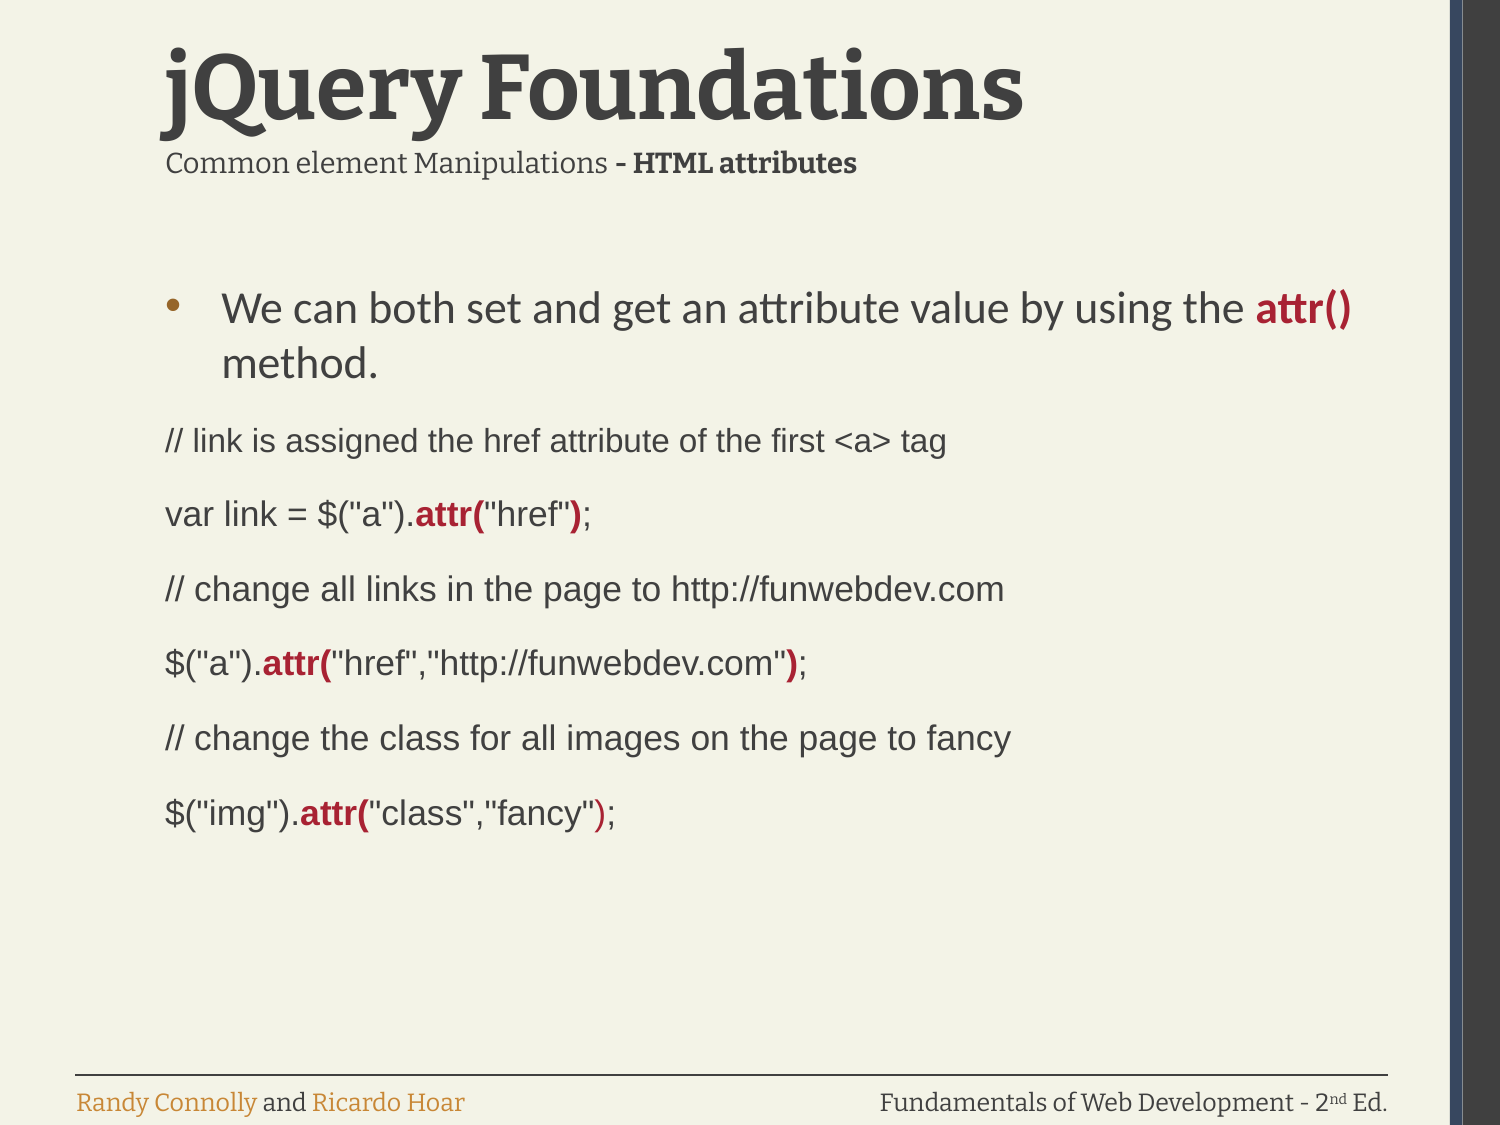

# jQuery Foundations
Common element Manipulations - HTML attributes
We can both set and get an attribute value by using the attr() method.
// link is assigned the href attribute of the first <a> tag
var link = $("a").attr("href");
// change all links in the page to http://funwebdev.com
$("a").attr("href","http://funwebdev.com");
// change the class for all images on the page to fancy
$("img").attr("class","fancy");